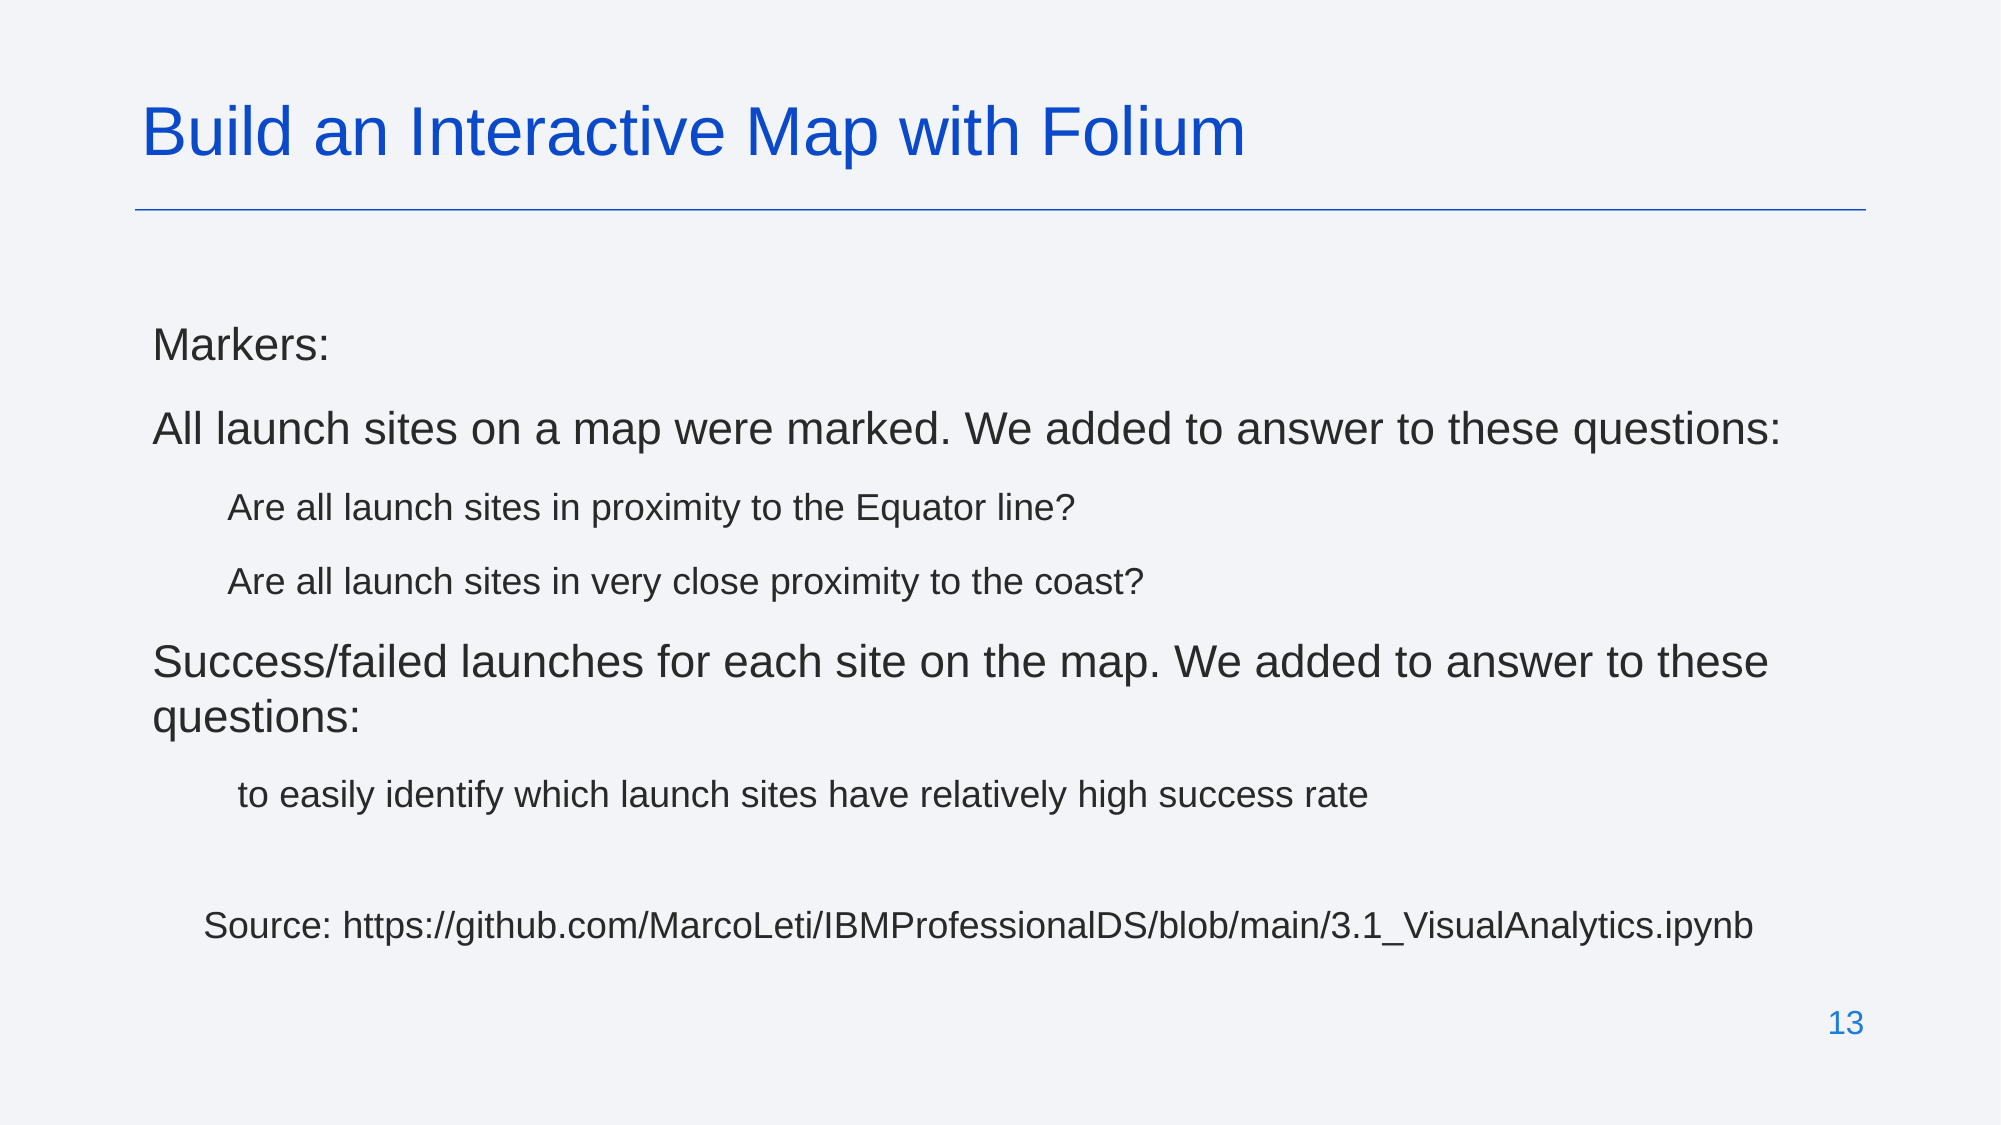

Build an Interactive Map with Folium
Markers:
All launch sites on a map were marked. We added to answer to these questions:
Are all launch sites in proximity to the Equator line?
Are all launch sites in very close proximity to the coast?
Success/failed launches for each site on the map. We added to answer to these questions:
 to easily identify which launch sites have relatively high success rate
Source: https://github.com/MarcoLeti/IBMProfessionalDS/blob/main/3.1_VisualAnalytics.ipynb
13